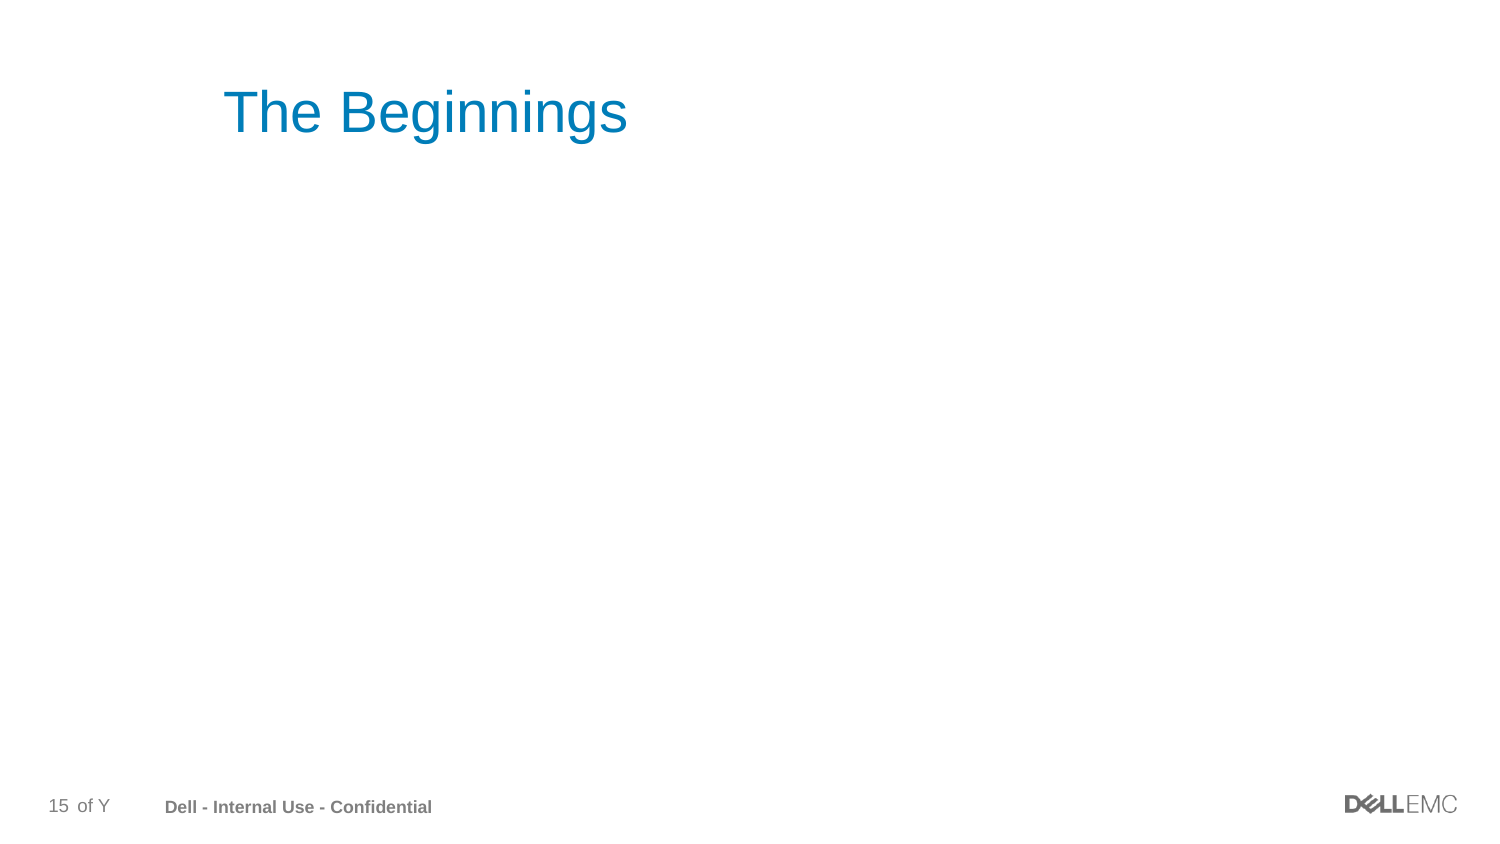

# The Beginnings
1942 – Isaac Asimov publishes the three laws of robotics
1950 – Alan Turing publishes the Turing Test, a means of determining if a machine can think
1956 – The term Artificial Intelligence is coined at a meeting at Dartmouth College